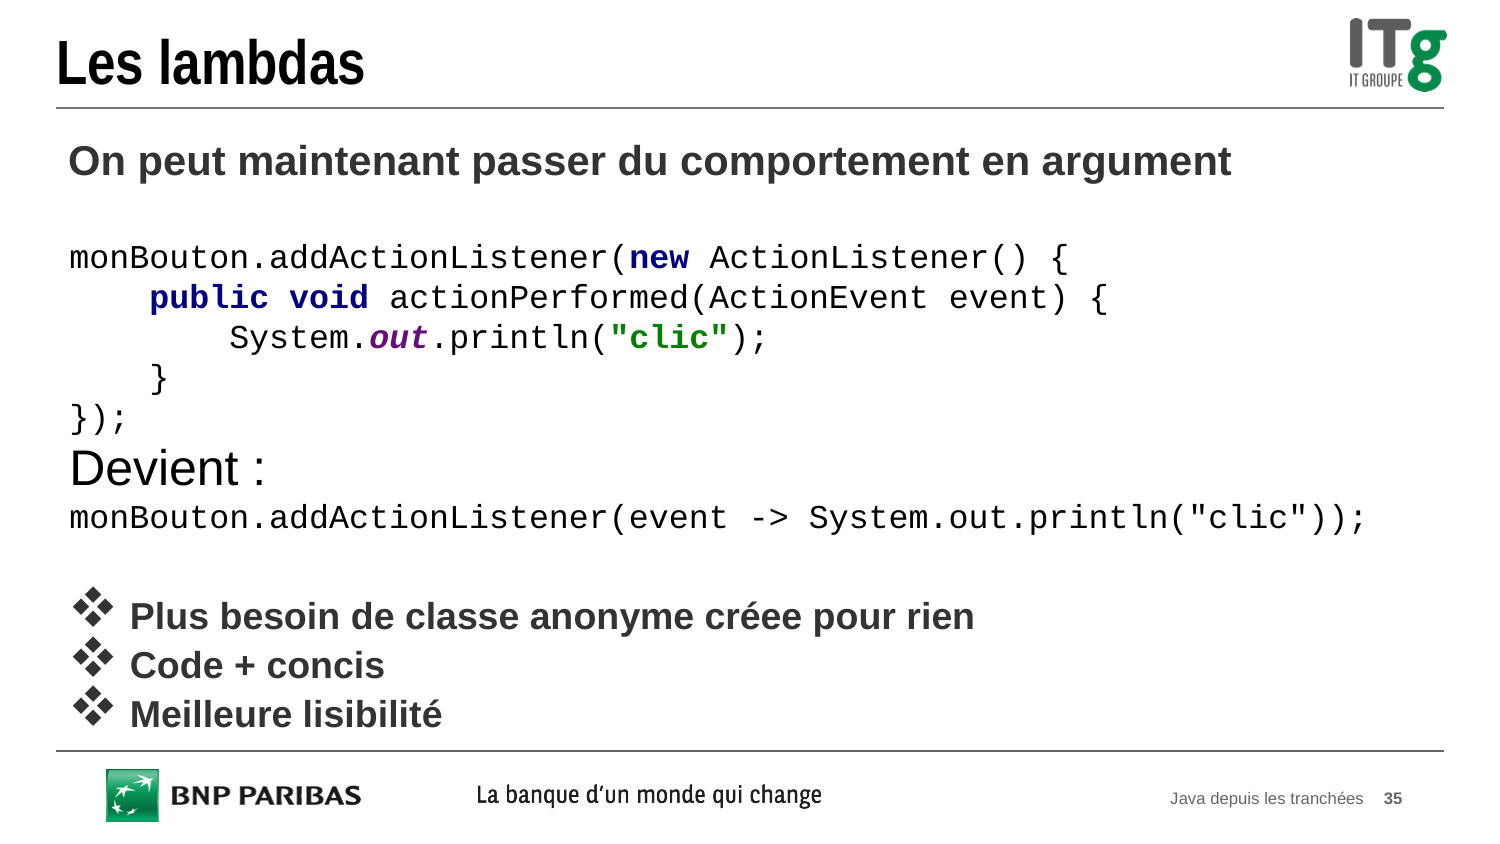

# Les lambdas
On peut maintenant passer du comportement en argument
monBouton.addActionListener(new ActionListener() {
    public void actionPerformed(ActionEvent event) {
        System.out.println("clic");
    }
});
Devient :
monBouton.addActionListener(event -> System.out.println("clic"));
 Plus besoin de classe anonyme créee pour rien
 Code + concis
 Meilleure lisibilité

Java depuis les tranchées
35